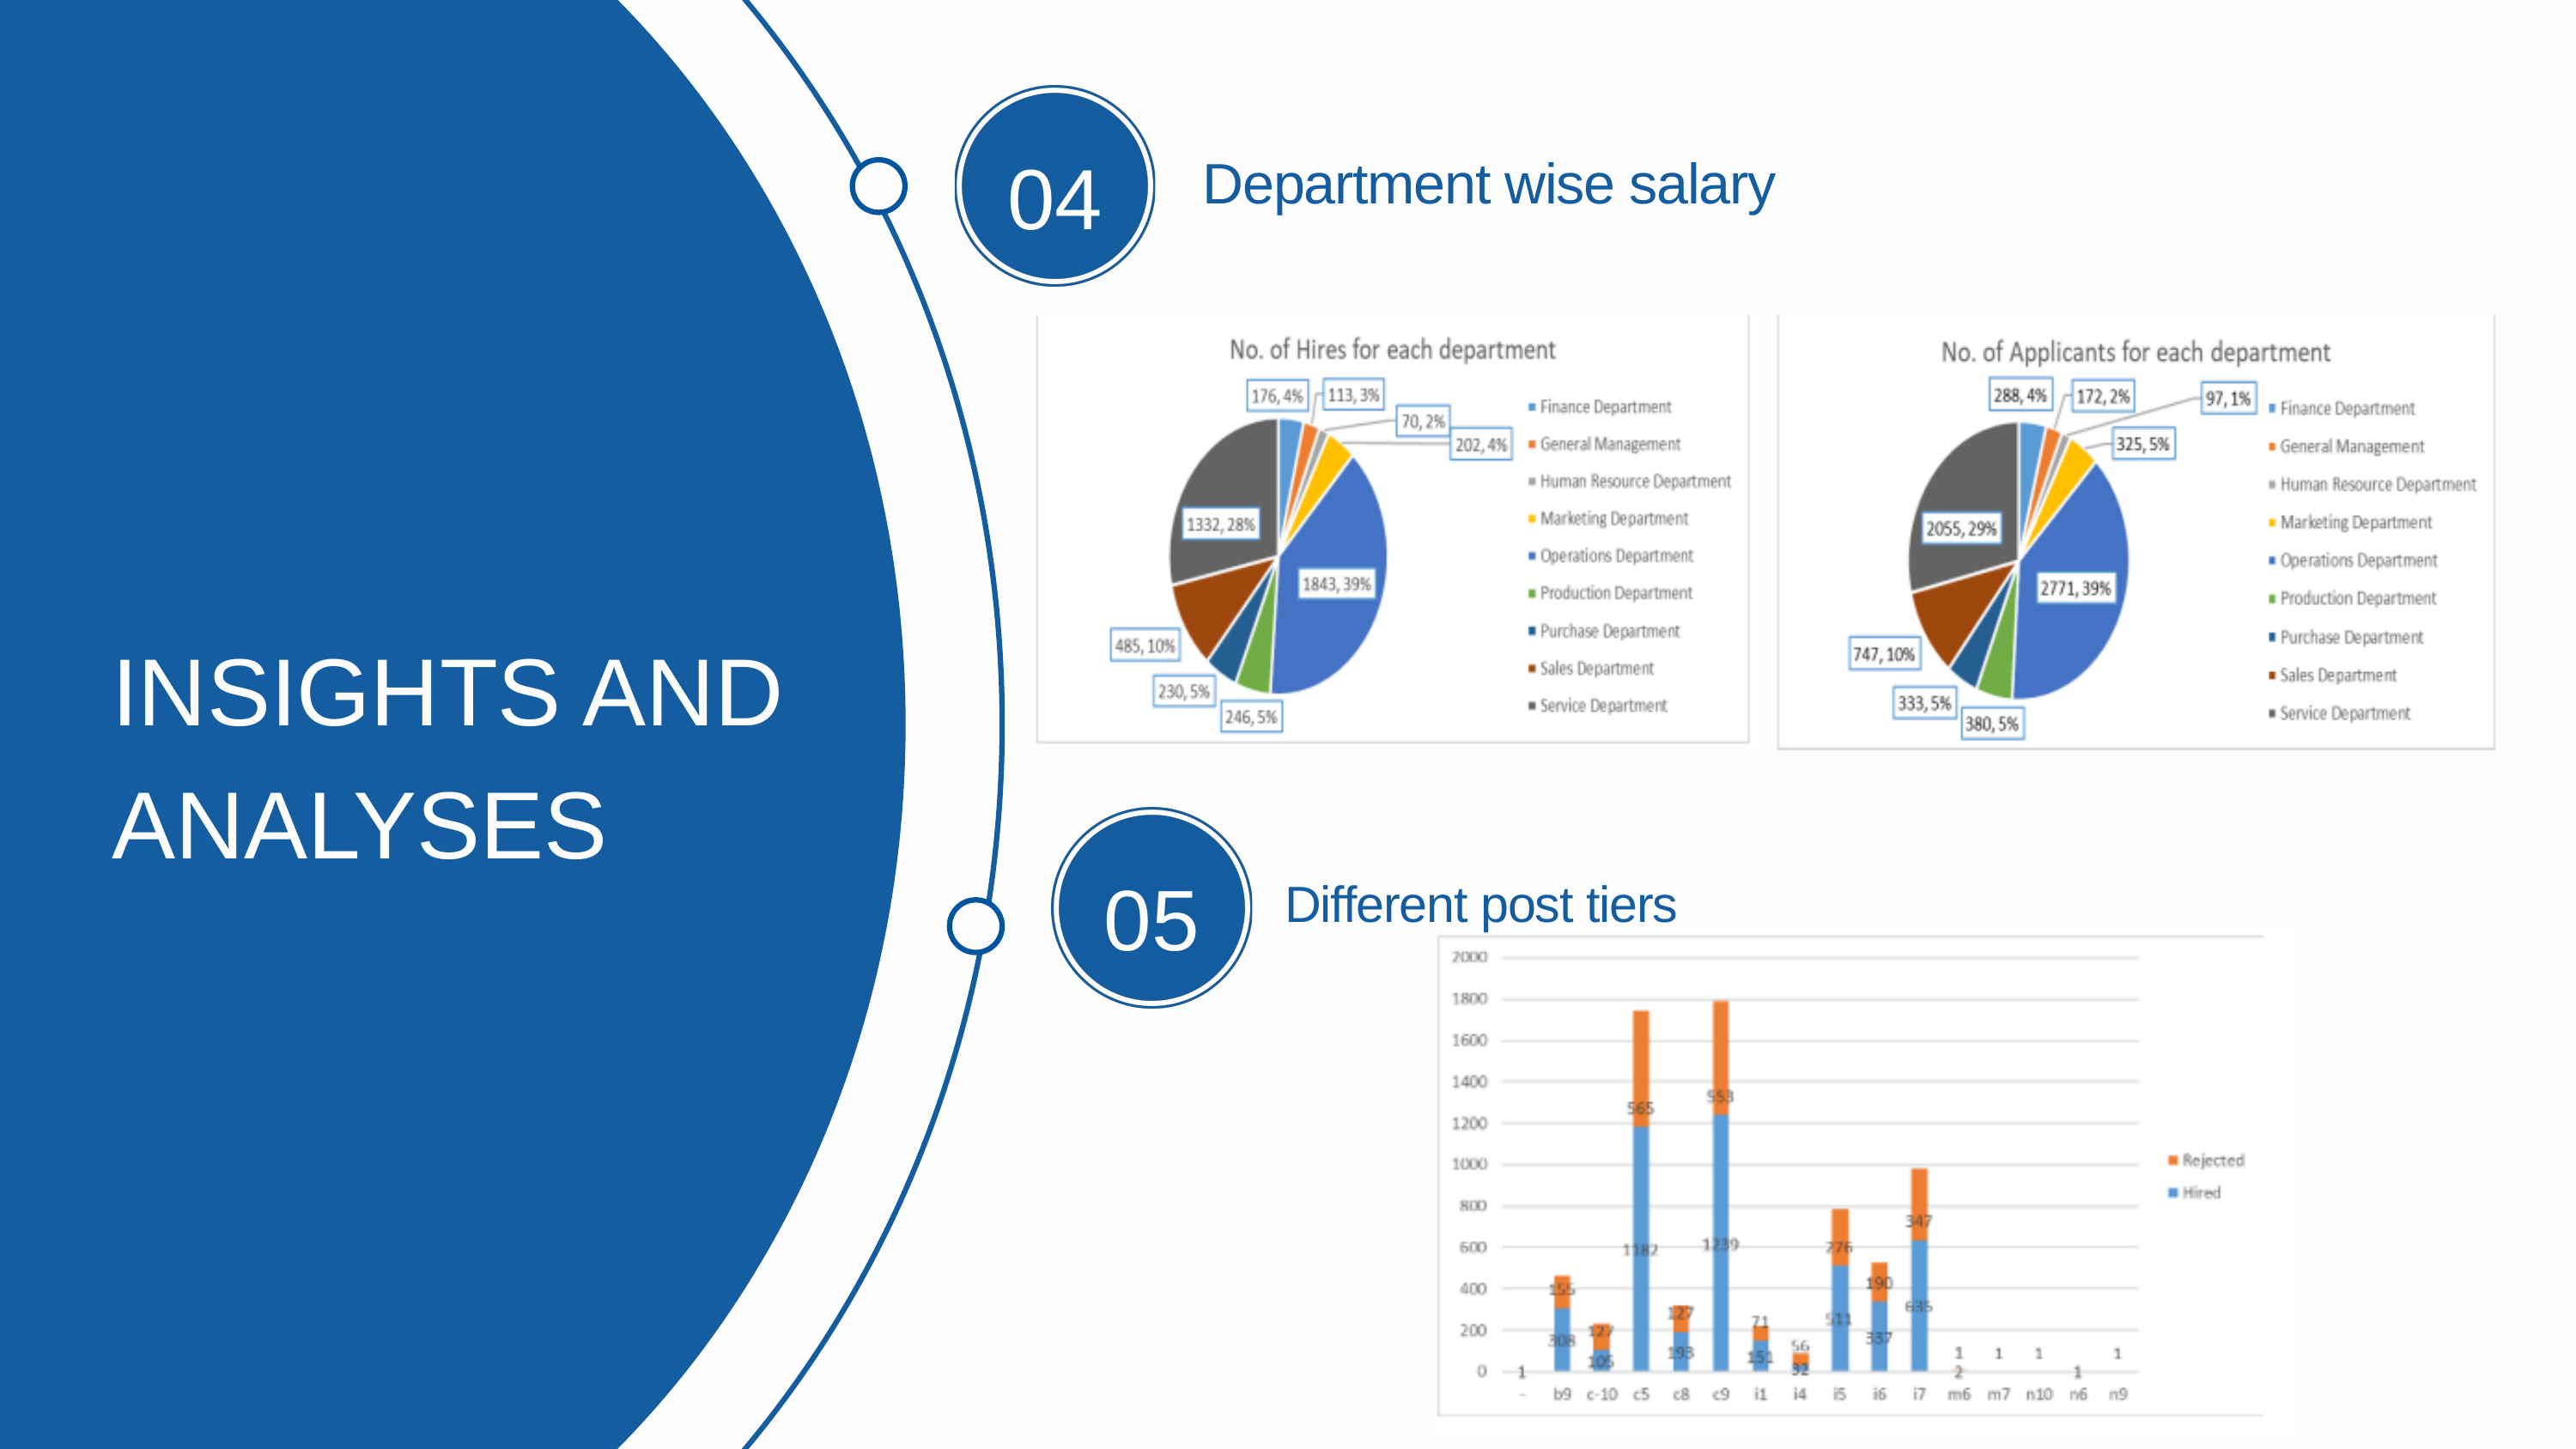

04
Department wise salary

05
Different post tiers

INSIGHTS AND ANALYSES